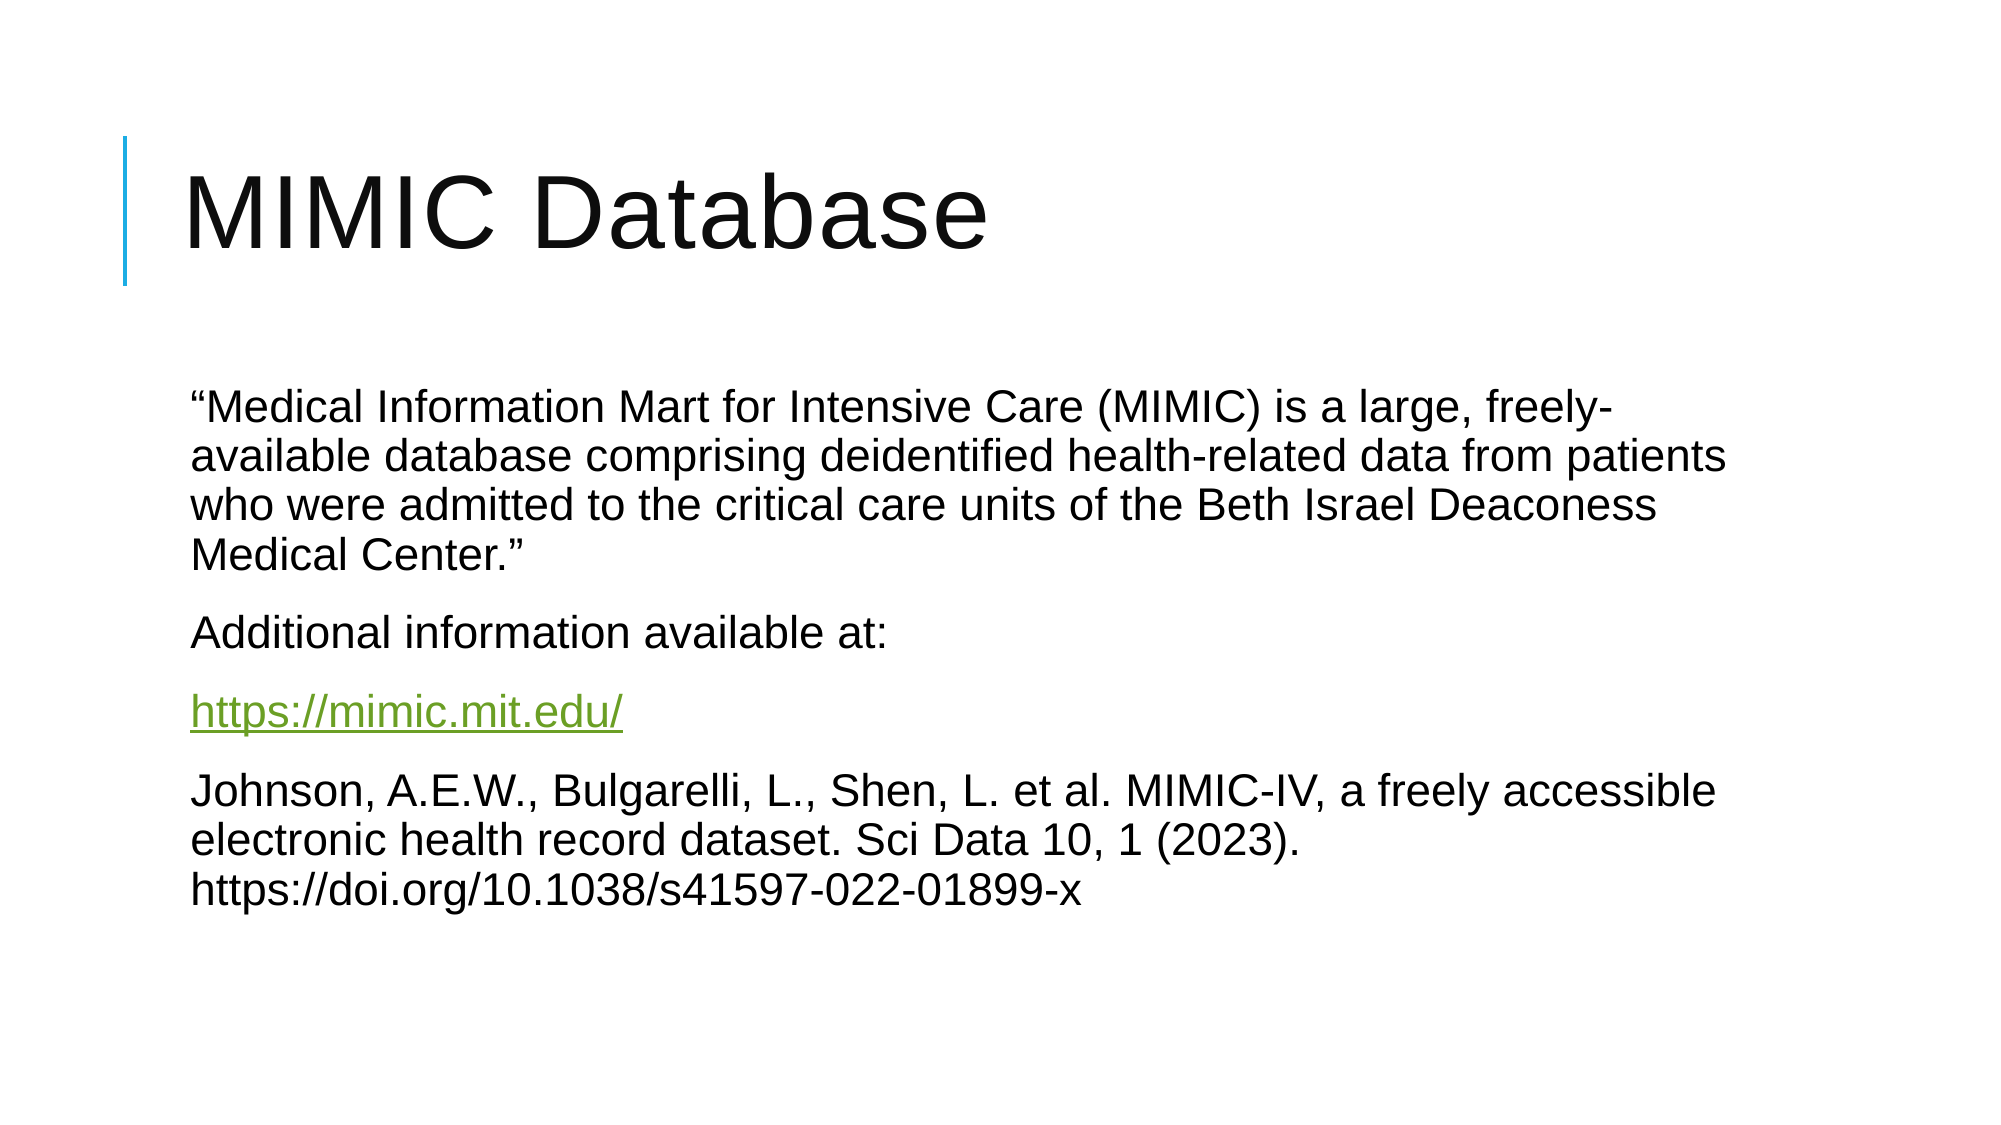

# MIMIC Database
“Medical Information Mart for Intensive Care (MIMIC) is a large, freely-available database comprising deidentified health-related data from patients who were admitted to the critical care units of the Beth Israel Deaconess Medical Center.”
Additional information available at:
https://mimic.mit.edu/
Johnson, A.E.W., Bulgarelli, L., Shen, L. et al. MIMIC-IV, a freely accessible electronic health record dataset. Sci Data 10, 1 (2023). https://doi.org/10.1038/s41597-022-01899-x